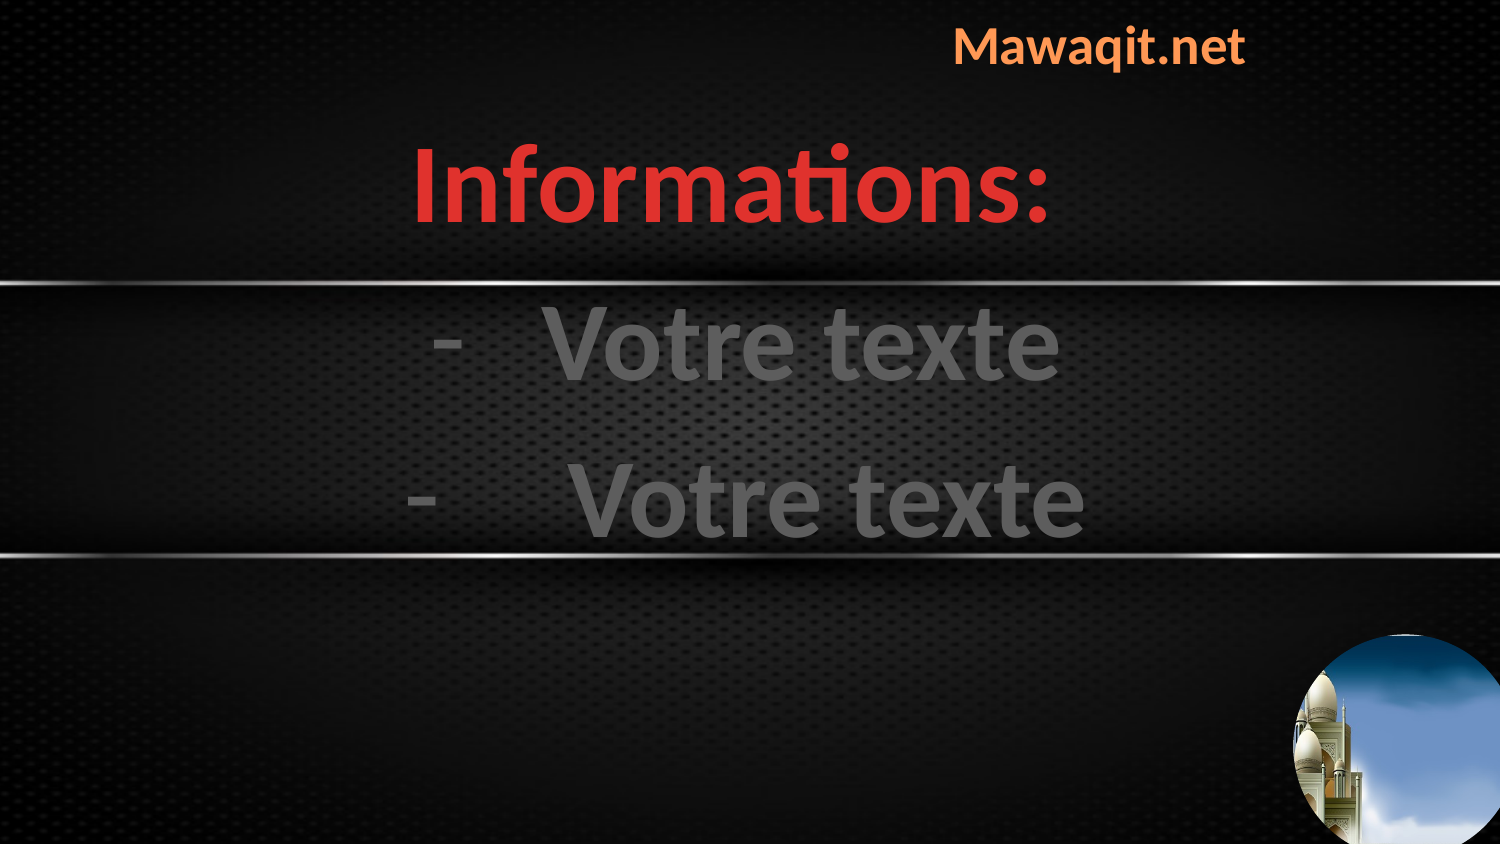

# Mawaqit.net
Informations:
Votre texte
  Votre texte